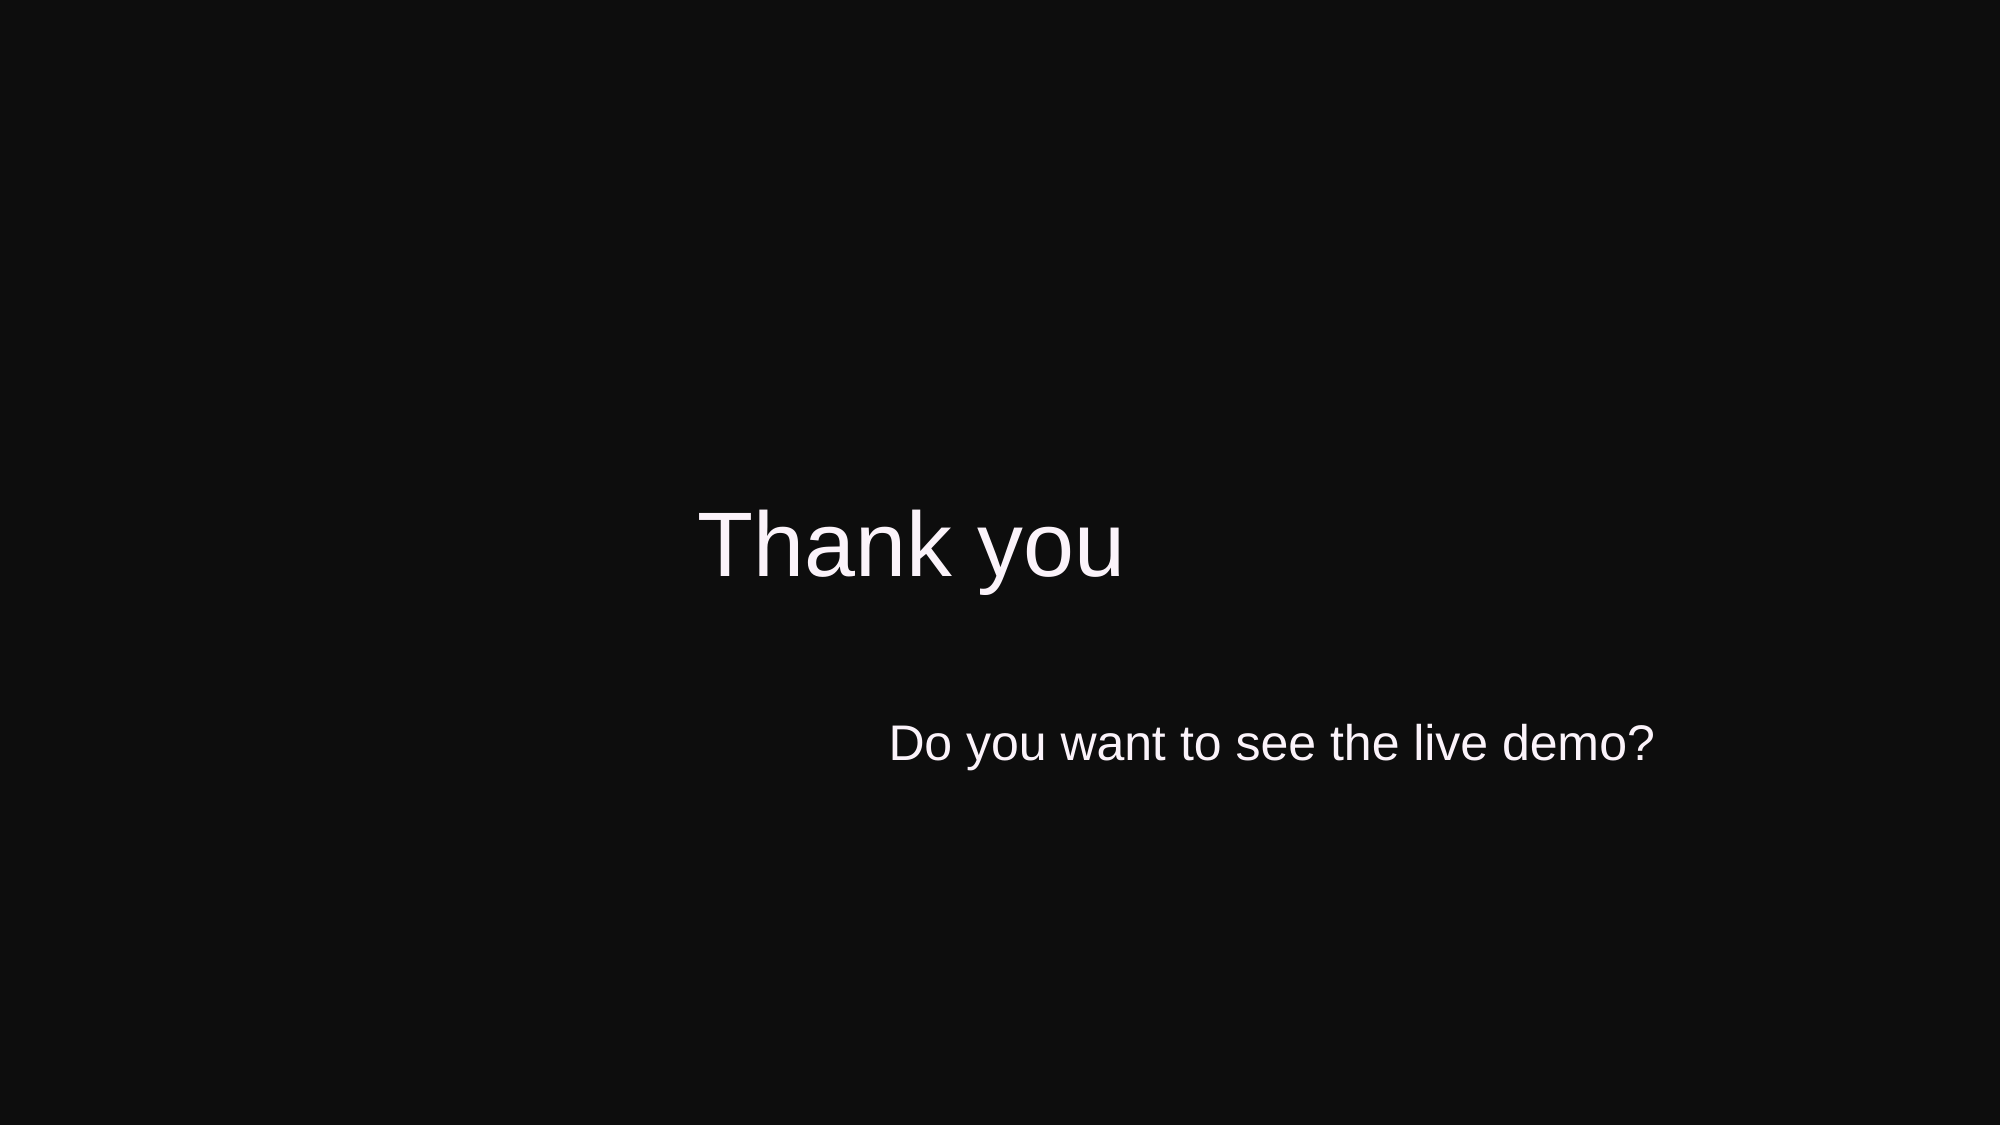

Thank you
Do you want to see the live demo?